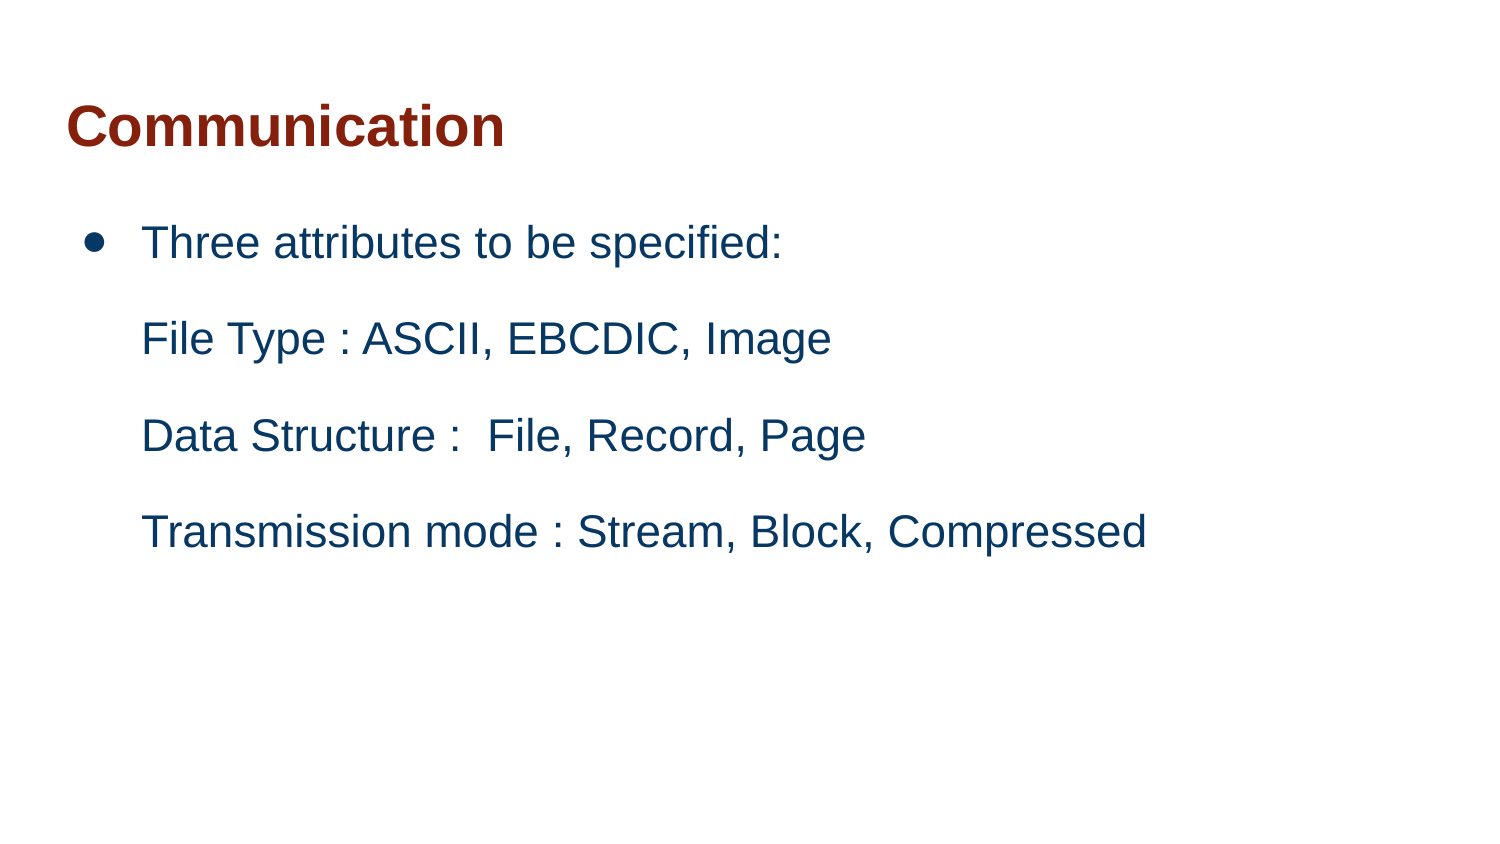

# Communication
Three attributes to be specified:
File Type : ASCII, EBCDIC, Image
Data Structure :  File, Record, Page
Transmission mode : Stream, Block, Compressed